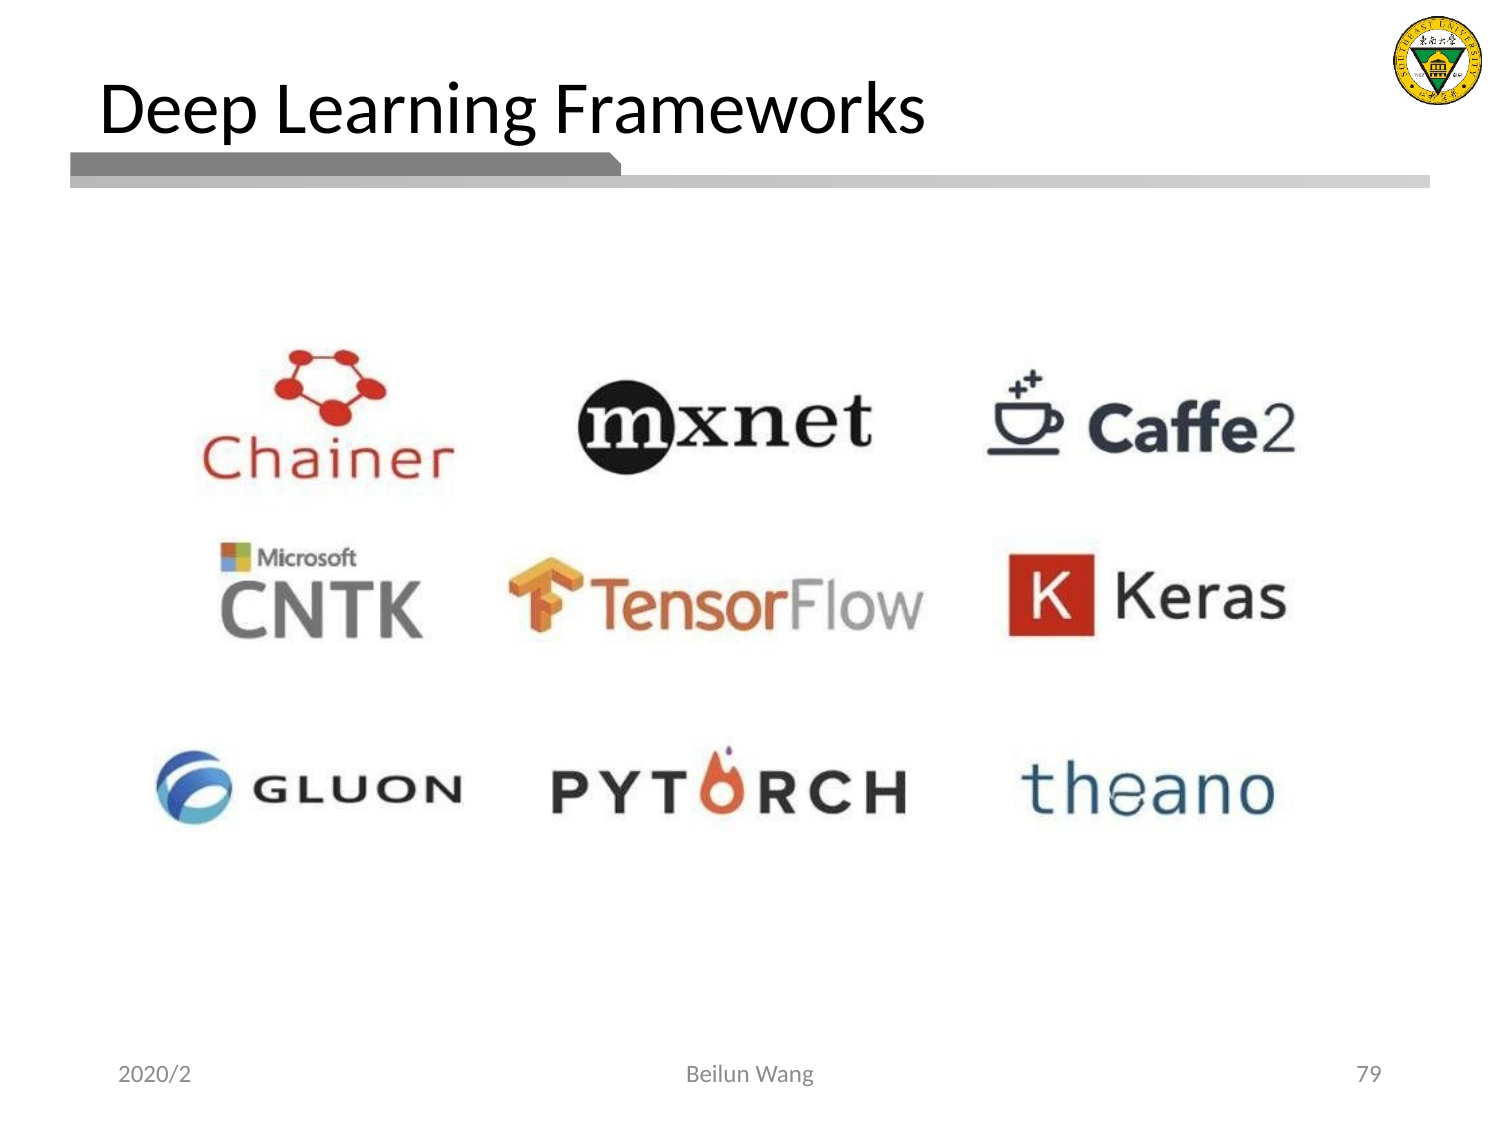

# Deep Learning Frameworks

2020/2
Beilun Wang
79